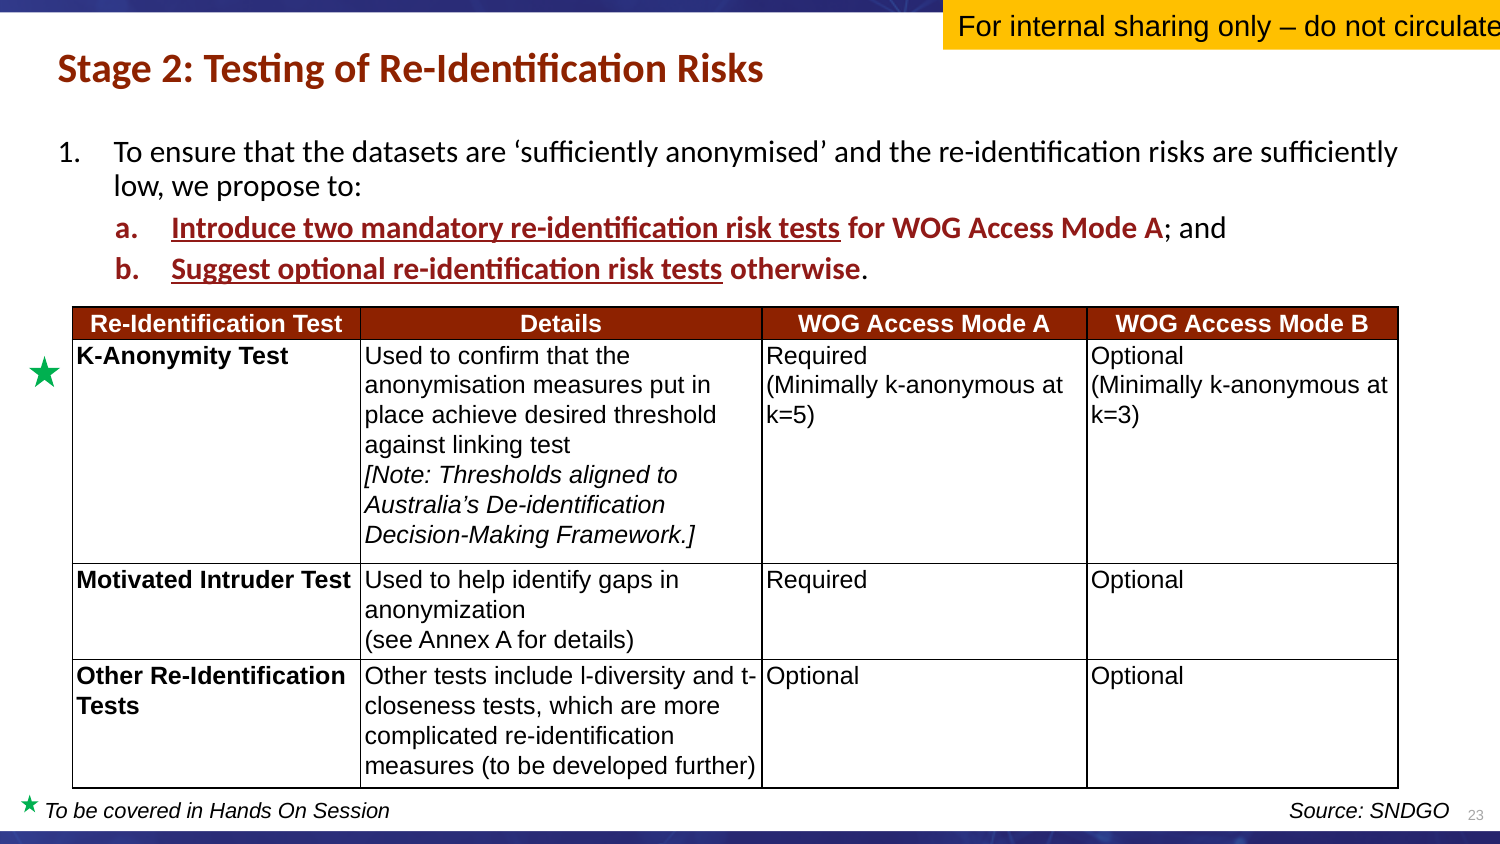

For internal sharing only – do not circulate
Stage 2: Testing of Re-Identification Risks
To ensure that the datasets are ‘sufficiently anonymised’ and the re-identification risks are sufficiently low, we propose to:
Introduce two mandatory re-identification risk tests for WOG Access Mode A; and
Suggest optional re-identification risk tests otherwise.
| Re-Identification Test | Details | WOG Access Mode A | WOG Access Mode B |
| --- | --- | --- | --- |
| K-Anonymity Test | Used to confirm that the anonymisation measures put in place achieve desired threshold against linking test [Note: Thresholds aligned to Australia’s De-identification Decision-Making Framework.] | Required (Minimally k-anonymous at k=5) | Optional (Minimally k-anonymous at k=3) |
| Motivated Intruder Test | Used to help identify gaps in anonymization (see Annex A for details) | Required | Optional |
| Other Re-Identification Tests | Other tests include l-diversity and t-closeness tests, which are more complicated re-identification measures (to be developed further) | Optional | Optional |

To be covered in Hands On Session
Source: SNDGO

23